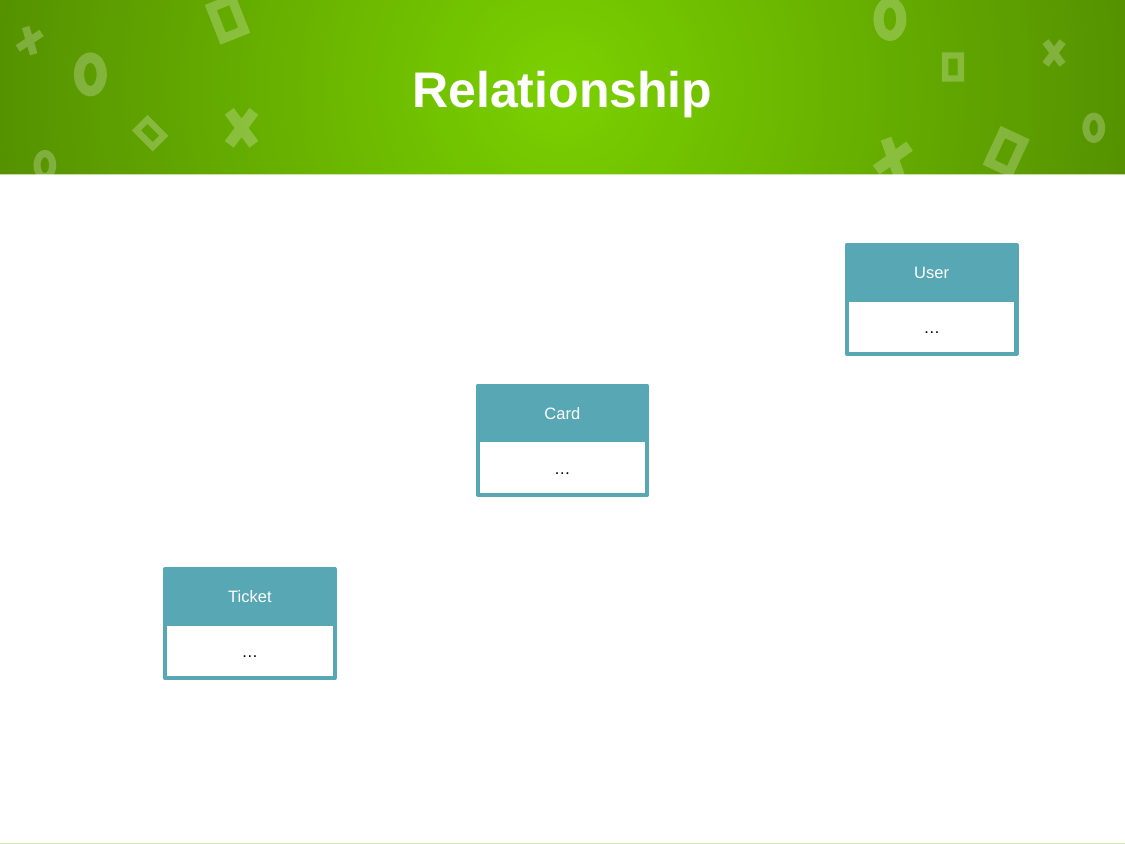

# Relationship
User
…
Card
…
Ticket
…